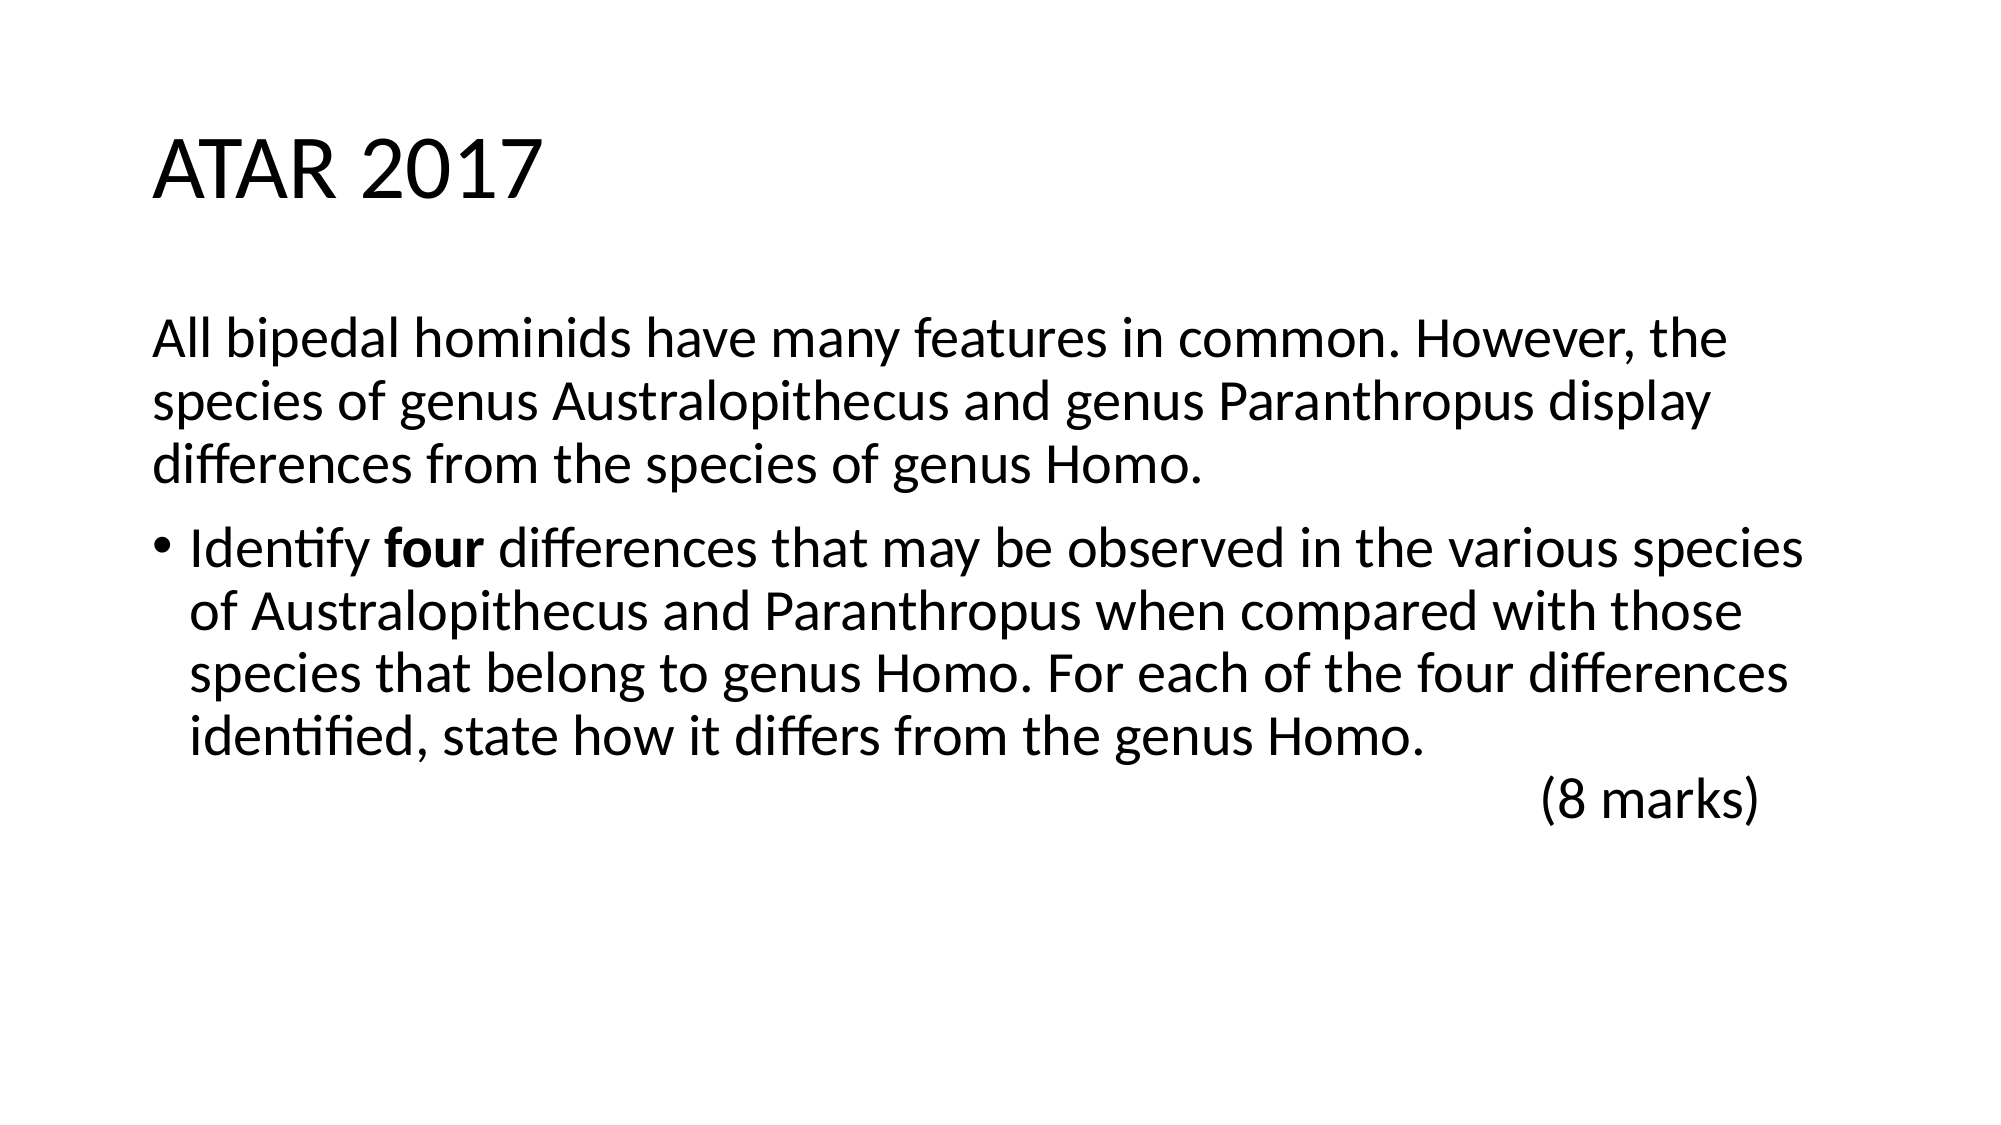

# ATAR 2017
All bipedal hominids have many features in common. However, the species of genus Australopithecus and genus Paranthropus display differences from the species of genus Homo.
Identify four differences that may be observed in the various species of Australopithecus and Paranthropus when compared with those species that belong to genus Homo. For each of the four differences identified, state how it differs from the genus Homo.
									(8 marks)